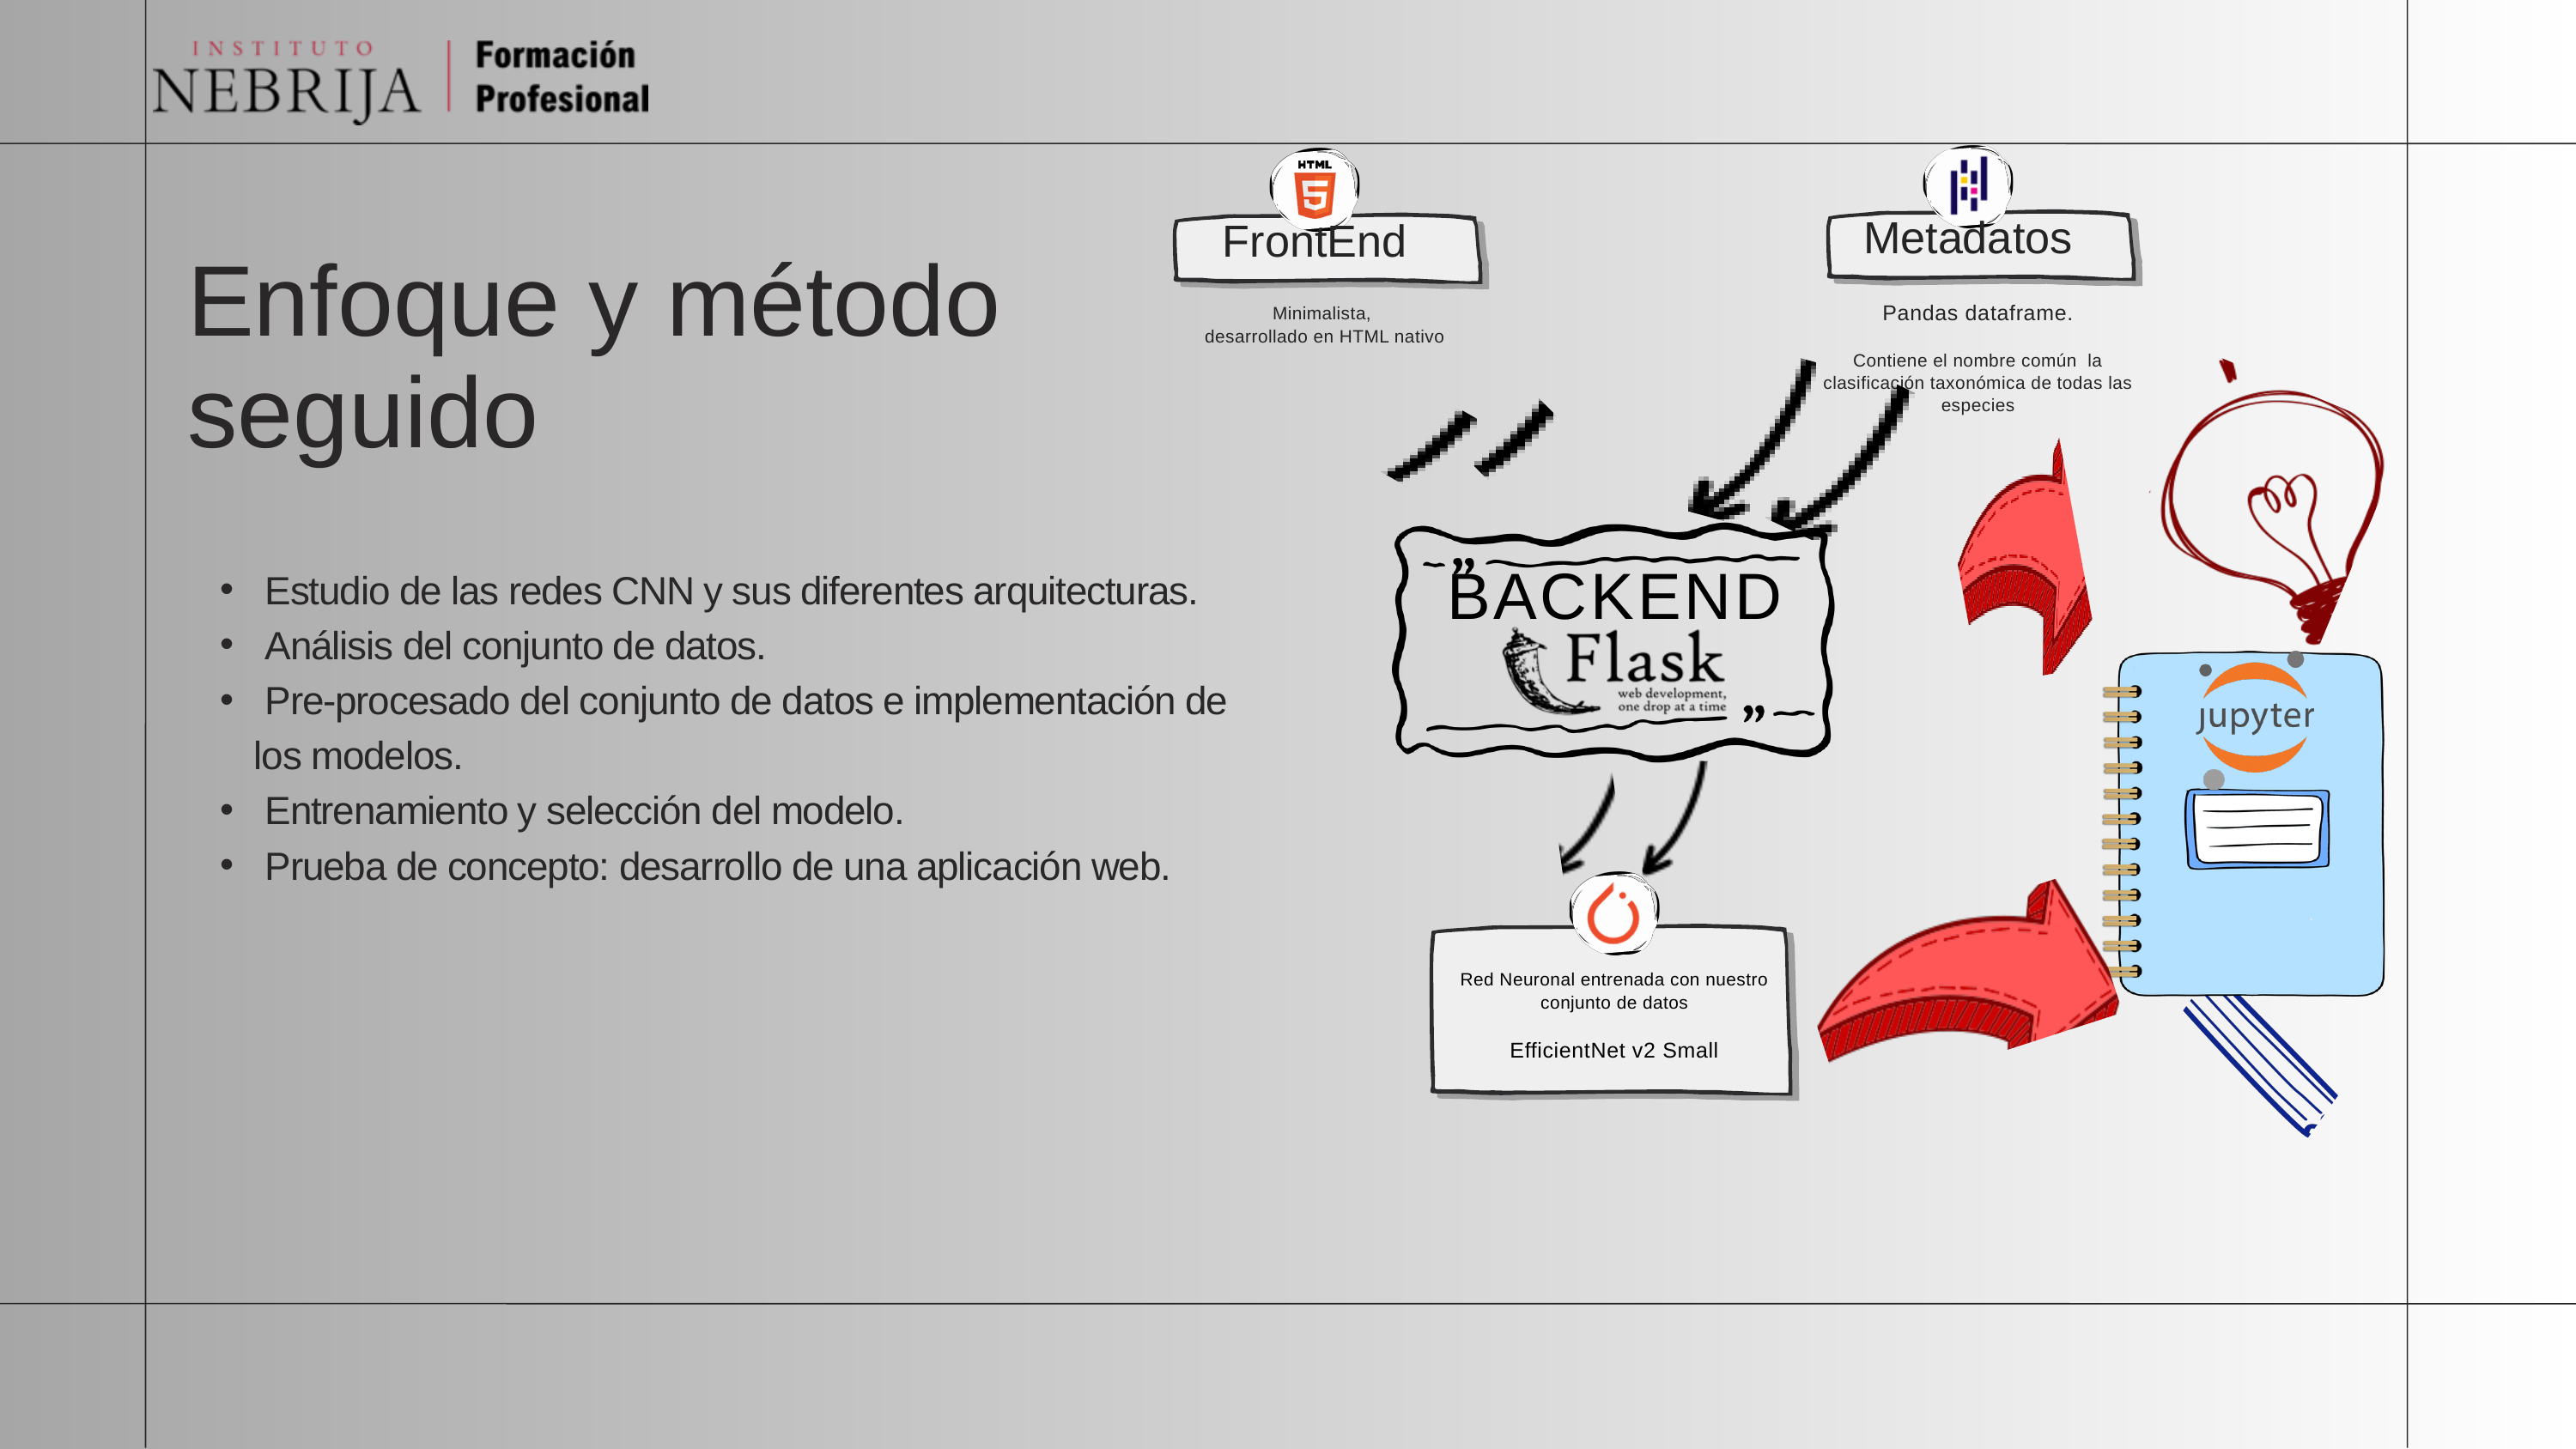

Metadatos
FrontEnd
Pandas dataframe.

Contiene el nombre común  la clasificación taxonómica de todas las especies
Minimalista,
desarrollado en HTML nativo

BACKEND

Red Neuronal entrenada con nuestro conjunto de datos

EfficientNet v2 Small
Enfoque y método seguido
 Estudio de las redes CNN y sus diferentes arquitecturas.
 Análisis del conjunto de datos.
 Pre-procesado del conjunto de datos e implementación de los modelos.
 Entrenamiento y selección del modelo.
 Prueba de concepto: desarrollo de una aplicación web.